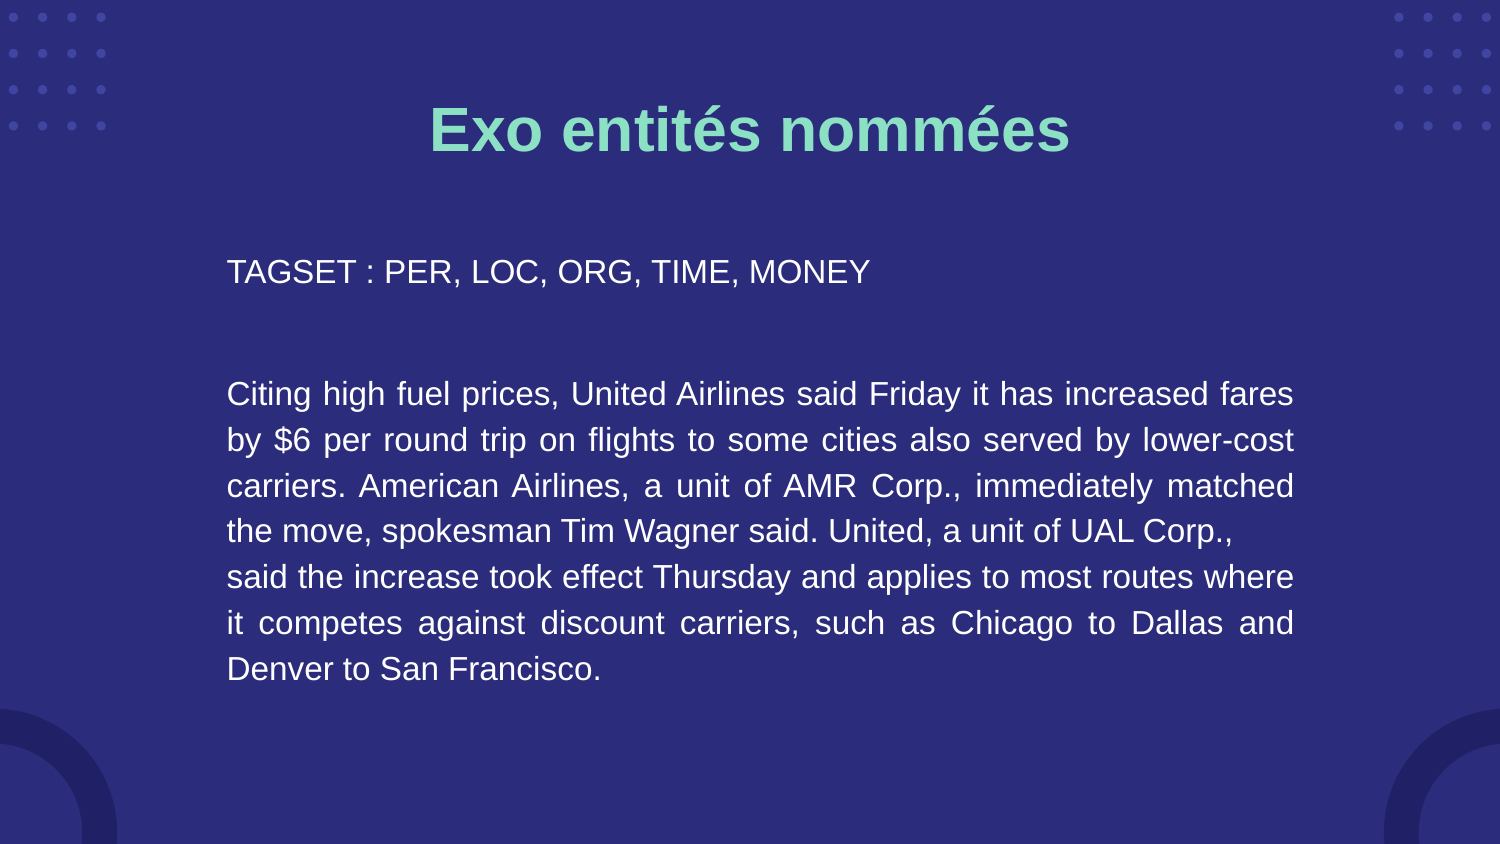

# Exo entités nommées
TAGSET : PER, LOC, ORG, TIME, MONEY
Citing high fuel prices, United Airlines said Friday it has increased fares by $6 per round trip on flights to some cities also served by lower-cost carriers. American Airlines, a unit of AMR Corp., immediately matched the move, spokesman Tim Wagner said. United, a unit of UAL Corp.,
said the increase took effect Thursday and applies to most routes where it competes against discount carriers, such as Chicago to Dallas and Denver to San Francisco.